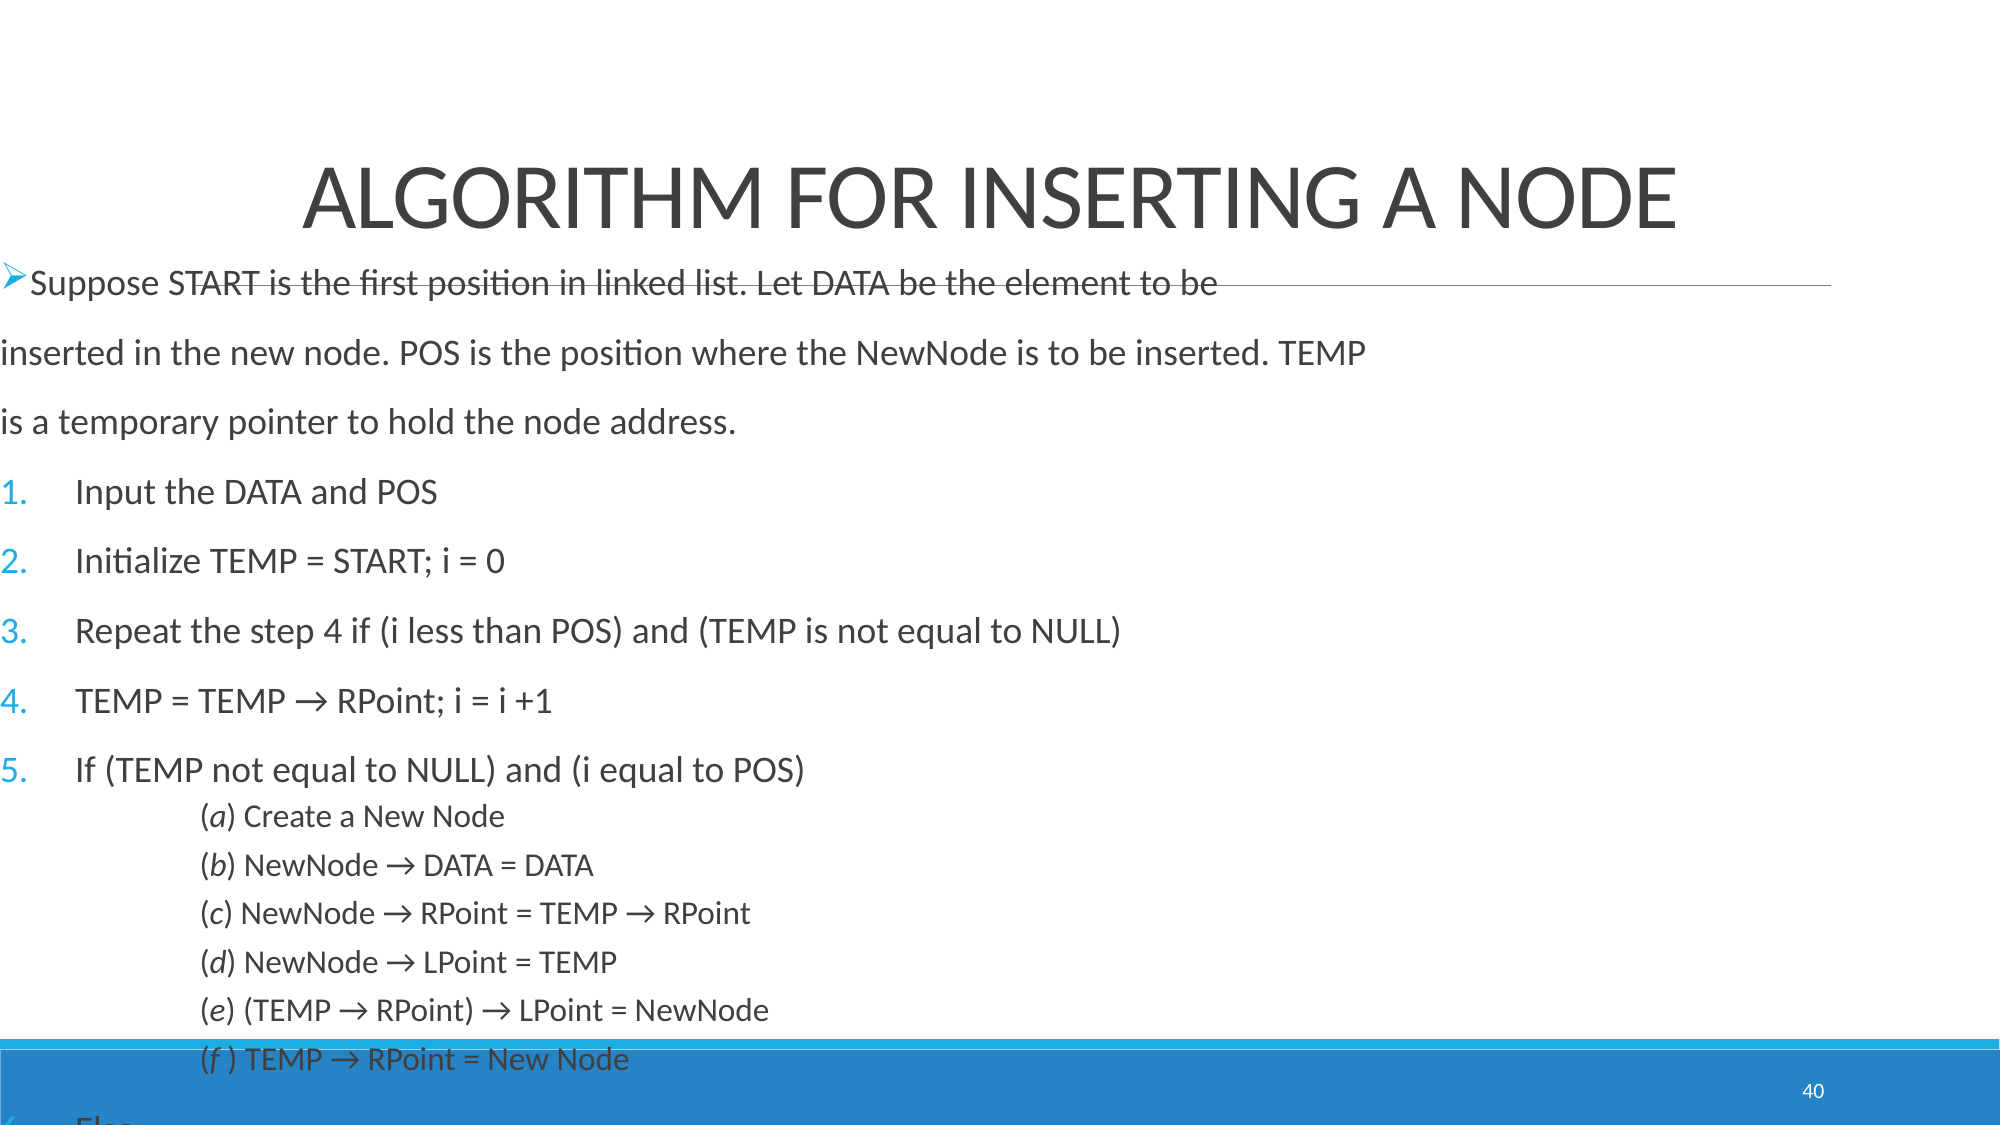

# ALGORITHM FOR INSERTING A NODE
Suppose START is the first position in linked list. Let DATA be the element to be
inserted in the new node. POS is the position where the NewNode is to be inserted. TEMP
is a temporary pointer to hold the node address.
Input the DATA and POS
Initialize TEMP = START; i = 0
Repeat the step 4 if (i less than POS) and (TEMP is not equal to NULL)
TEMP = TEMP → RPoint; i = i +1
If (TEMP not equal to NULL) and (i equal to POS)
	(a) Create a New Node
	(b) NewNode → DATA = DATA
	(c) NewNode → RPoint = TEMP → RPoint
	(d) NewNode → LPoint = TEMP
	(e) (TEMP → RPoint) → LPoint = NewNode
	(f ) TEMP → RPoint = New Node
Else
	(a) Display “Position NOT found”
7.       Exit
40